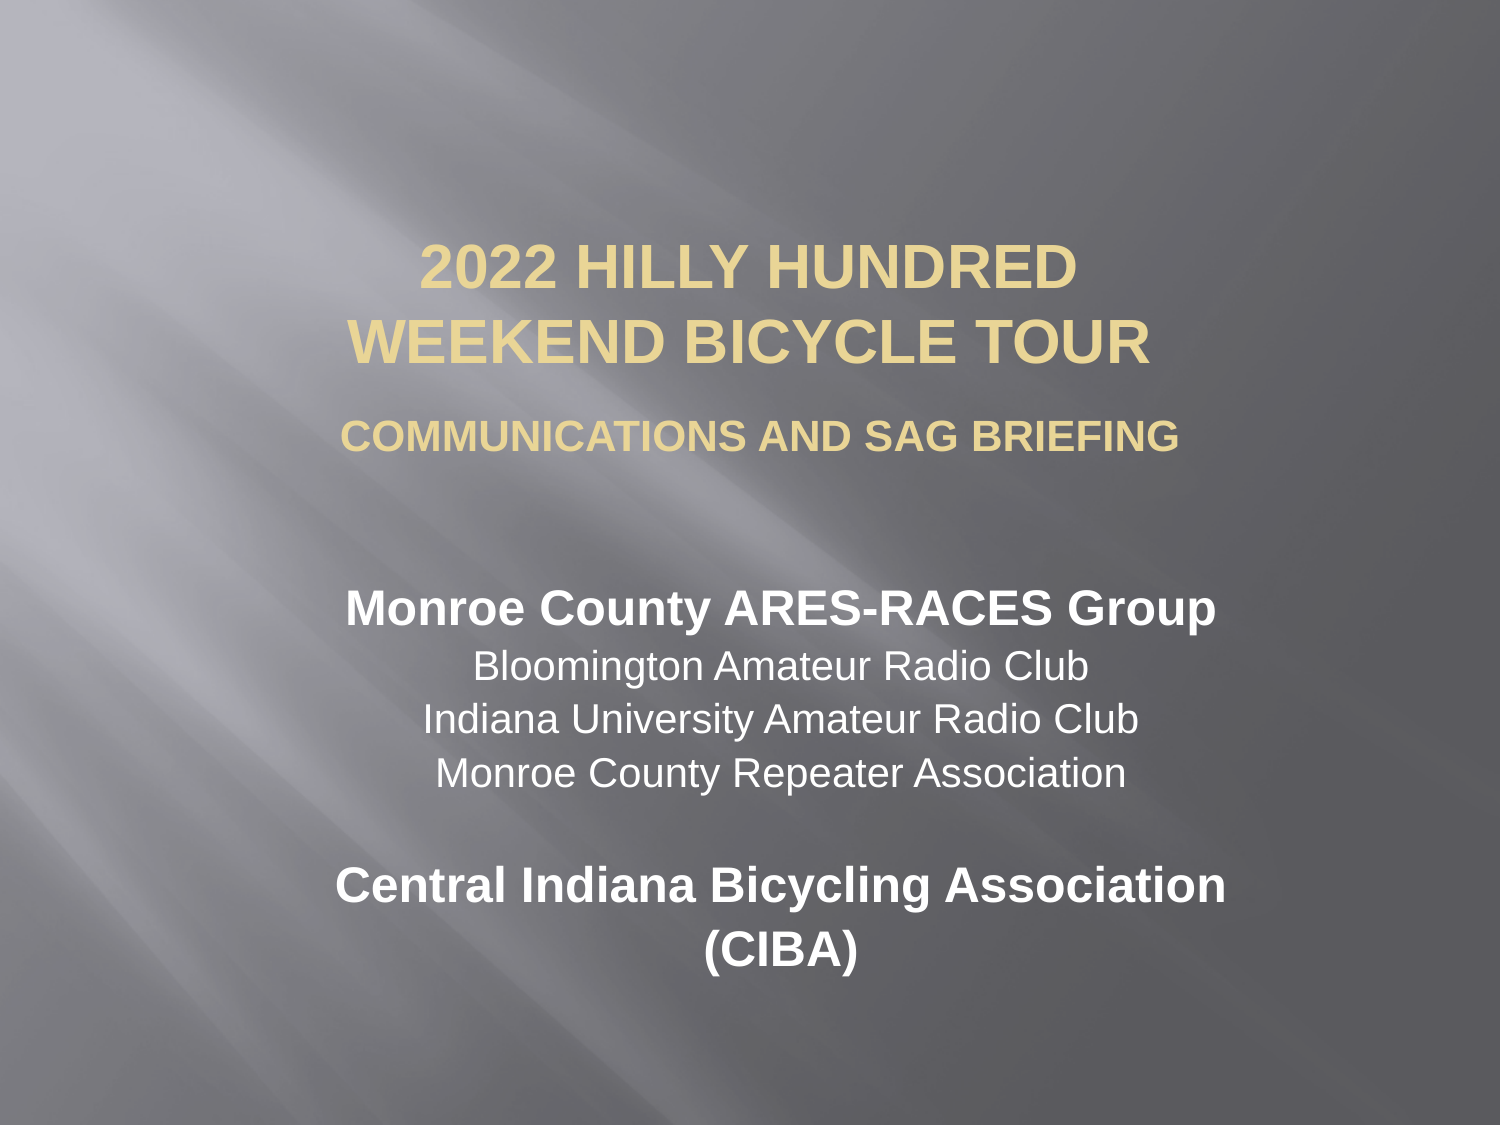

2022 Hilly Hundred
Weekend Bicycle Tour
 Communications and SAG BRIEFING
Monroe County ARES-RACES Group
Bloomington Amateur Radio Club
Indiana University Amateur Radio Club
Monroe County Repeater Association

Central Indiana Bicycling Association
(CIBA)